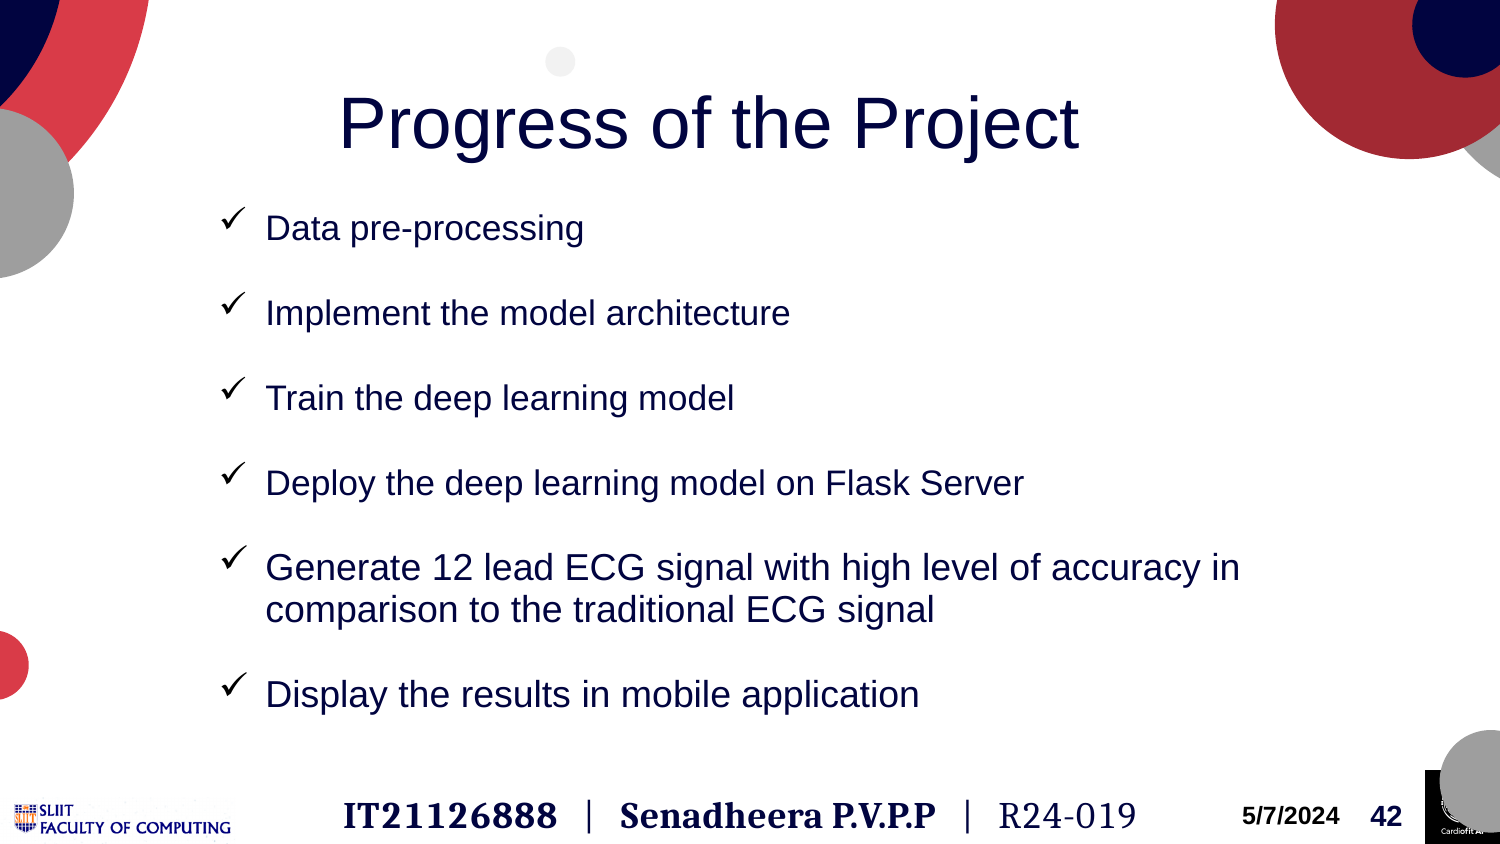

Progress of the Project

Data pre-processing

Implement the model architecture

Train the deep learning model

Deploy the deep learning model on Flask Server

Generate 12 lead ECG signal with high level of accuracy in comparison to the traditional ECG signal

Display the results in mobile application

IT21126888   |   Senadheera P.V.P.P   |   R24-019